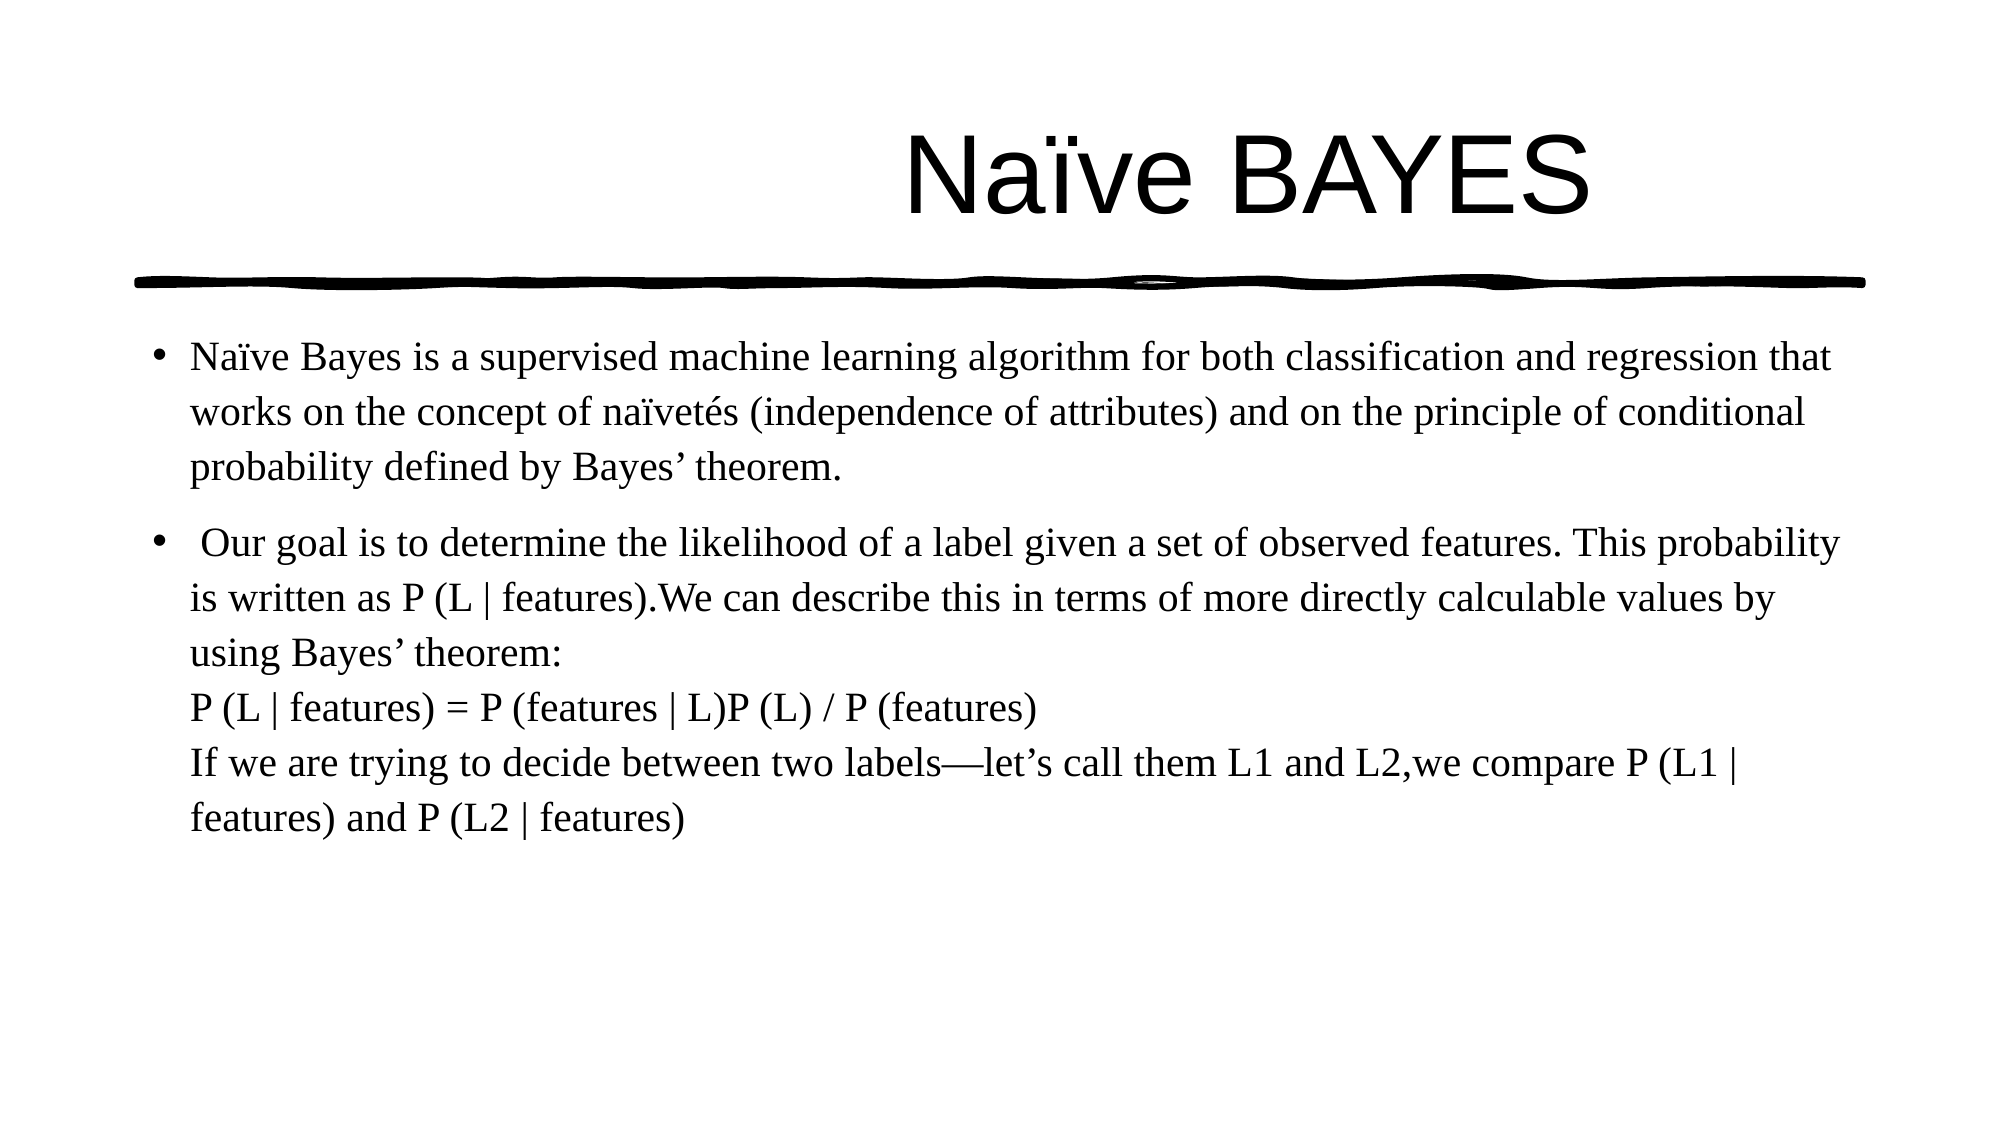

# Naïve BAYES
Naïve Bayes is a supervised machine learning algorithm for both classification and regression that works on the concept of naïvetés (independence of attributes) and on the principle of conditional probability defined by Bayes’ theorem.
 Our goal is to determine the likelihood of a label given a set of observed features. This probability is written as P (L | features).We can describe this in terms of more directly calculable values by using Bayes’ theorem:
P (L | features) = P (features | L)P (L) / P (features)
If we are trying to decide between two labels—let’s call them L1 and L2,we compare P (L1 | features) and P (L2 | features)